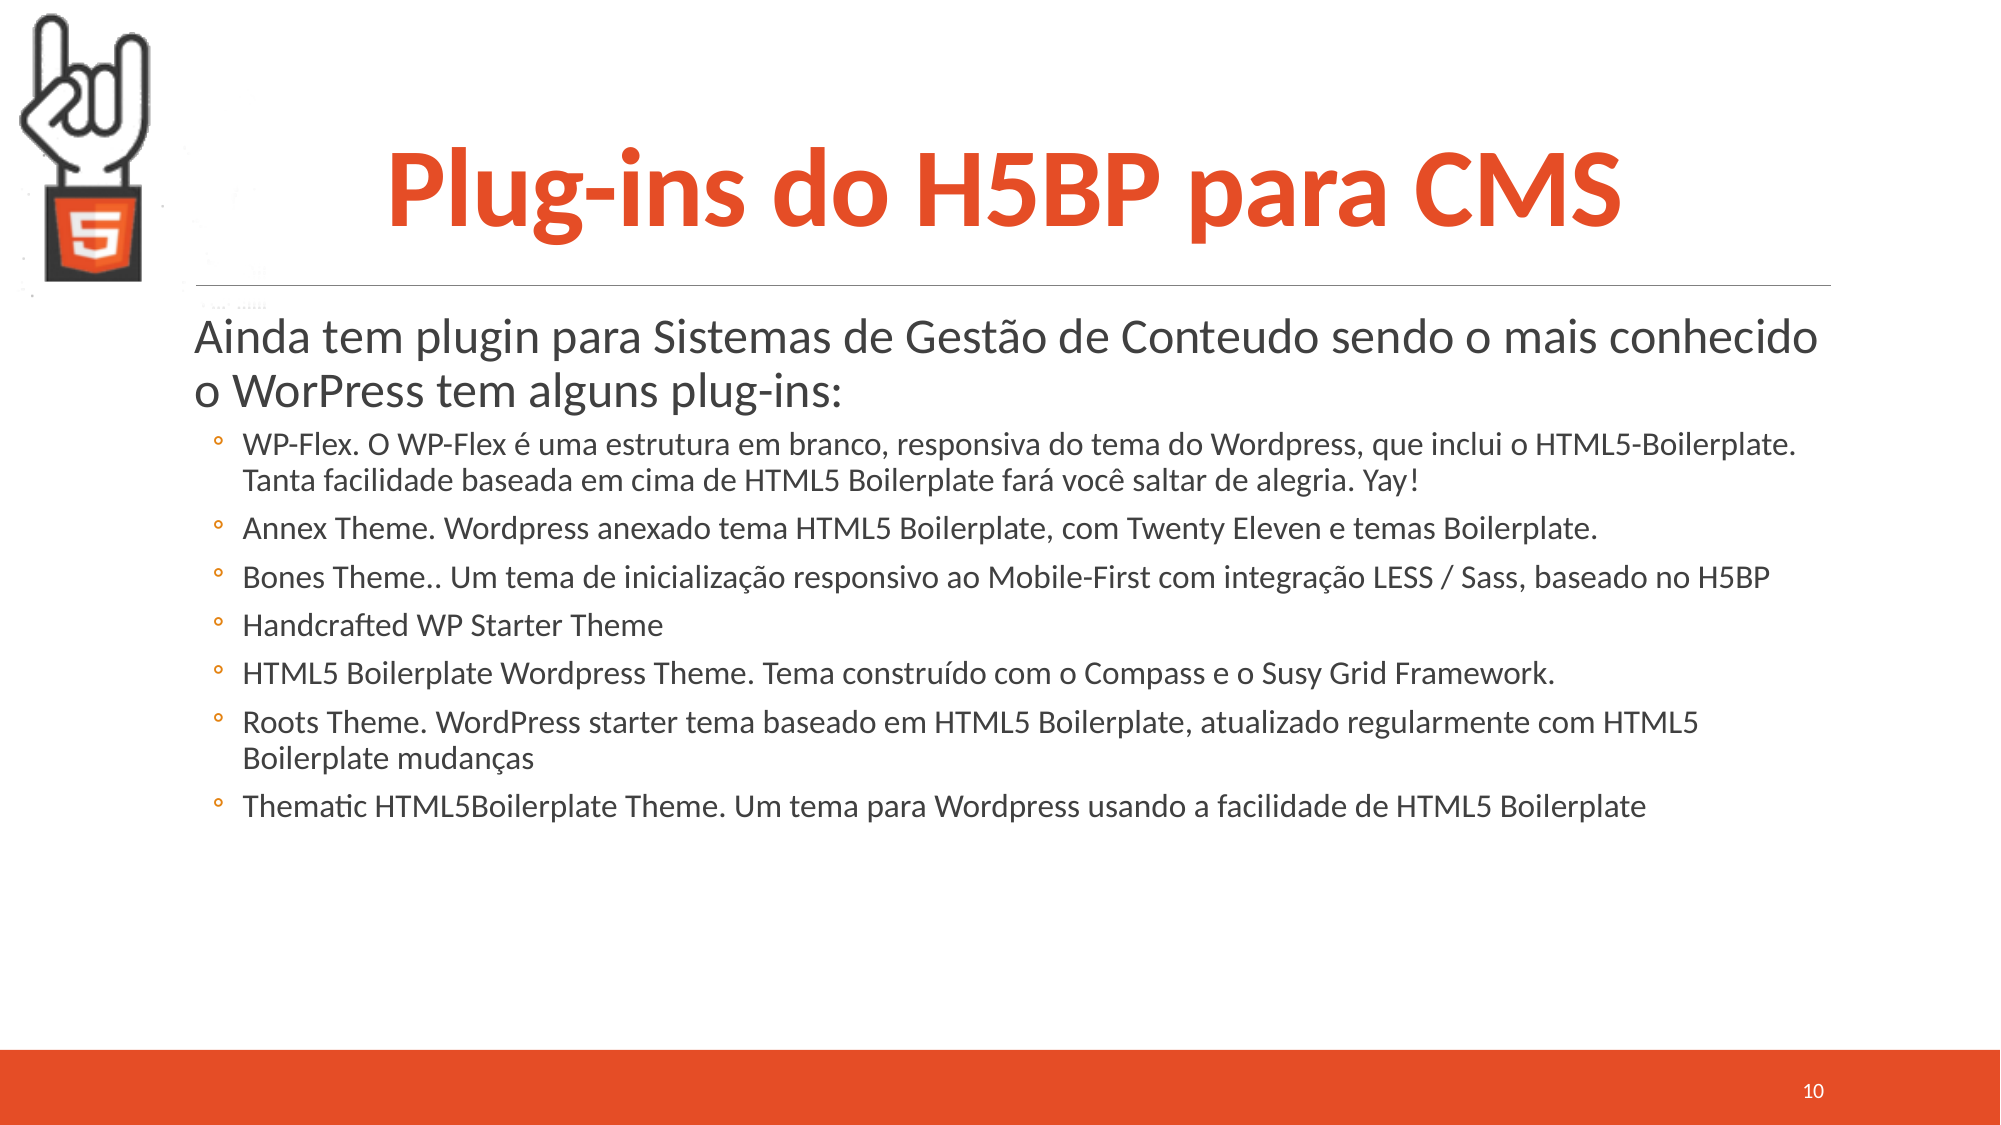

# Plug-ins do H5BP para CMS
Ainda tem plugin para Sistemas de Gestão de Conteudo sendo o mais conhecido o WorPress tem alguns plug-ins:
WP-Flex. O WP-Flex é uma estrutura em branco, responsiva do tema do Wordpress, que inclui o HTML5-Boilerplate. Tanta facilidade baseada em cima de HTML5 Boilerplate fará você saltar de alegria. Yay!
Annex Theme. Wordpress anexado tema HTML5 Boilerplate, com Twenty Eleven e temas Boilerplate.
Bones Theme.. Um tema de inicialização responsivo ao Mobile-First com integração LESS / Sass, baseado no H5BP
Handcrafted WP Starter Theme
HTML5 Boilerplate Wordpress Theme. Tema construído com o Compass e o Susy Grid Framework.
Roots Theme. WordPress starter tema baseado em HTML5 Boilerplate, atualizado regularmente com HTML5 Boilerplate mudanças
Thematic HTML5Boilerplate Theme. Um tema para Wordpress usando a facilidade de HTML5 Boilerplate

10